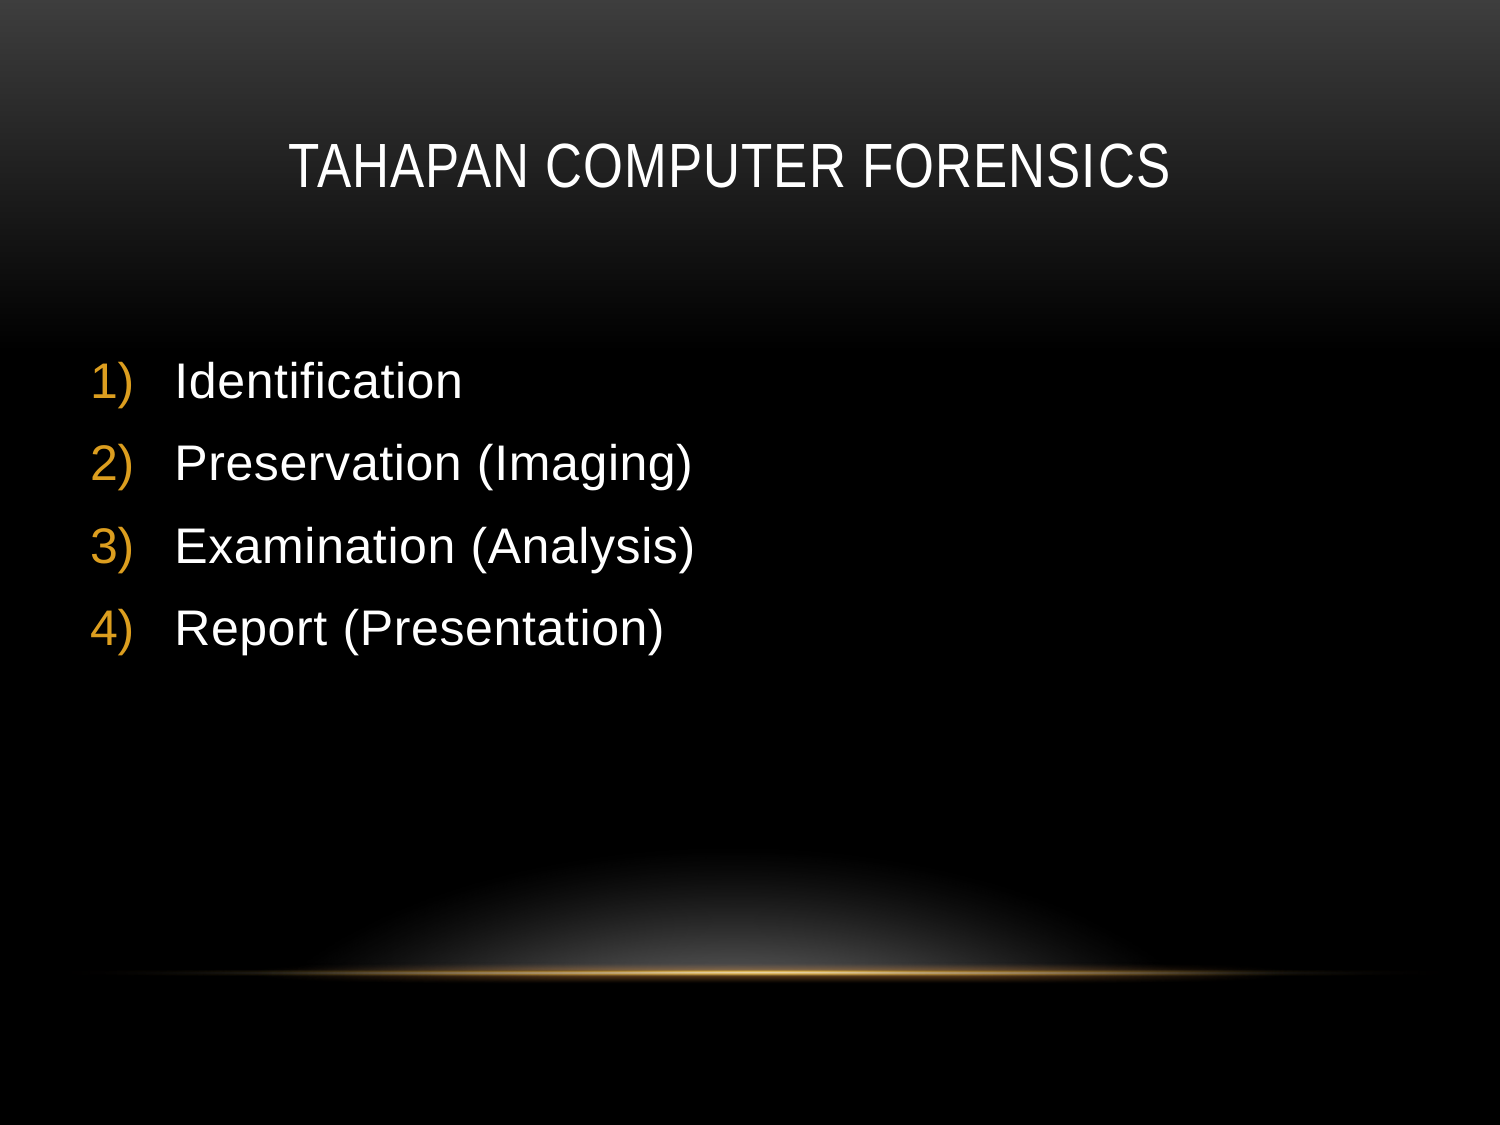

# Tahapan Computer ForensiCS
Identification
Preservation (Imaging)
Examination (Analysis)
Report (Presentation)